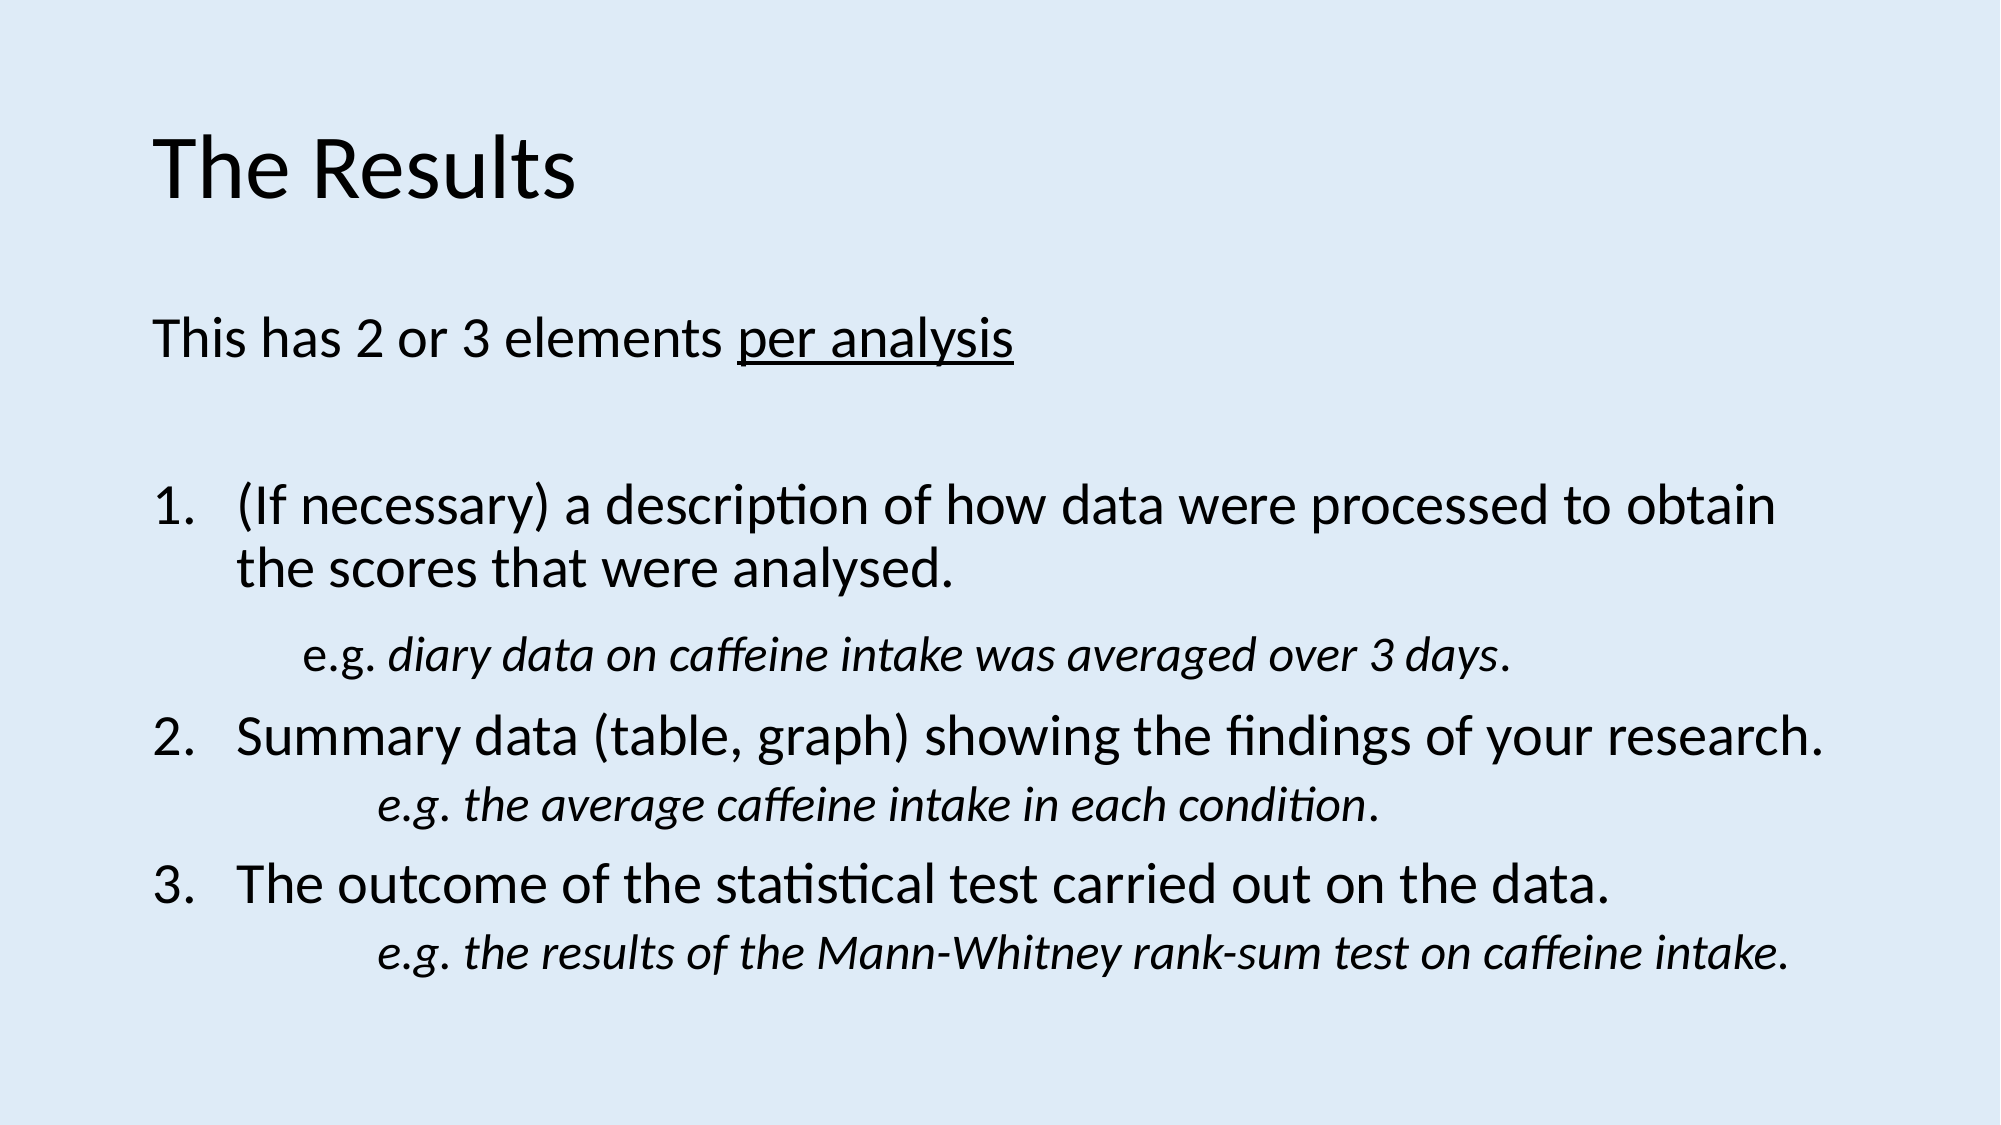

# The Results
This has 2 or 3 elements per analysis

(If necessary) a description of how data were processed to obtain the scores that were analysed.
	e.g. diary data on caffeine intake was averaged over 3 days.
Summary data (table, graph) showing the findings of your research.
	e.g. the average caffeine intake in each condition.
The outcome of the statistical test carried out on the data.
	e.g. the results of the Mann-Whitney rank-sum test on caffeine intake.